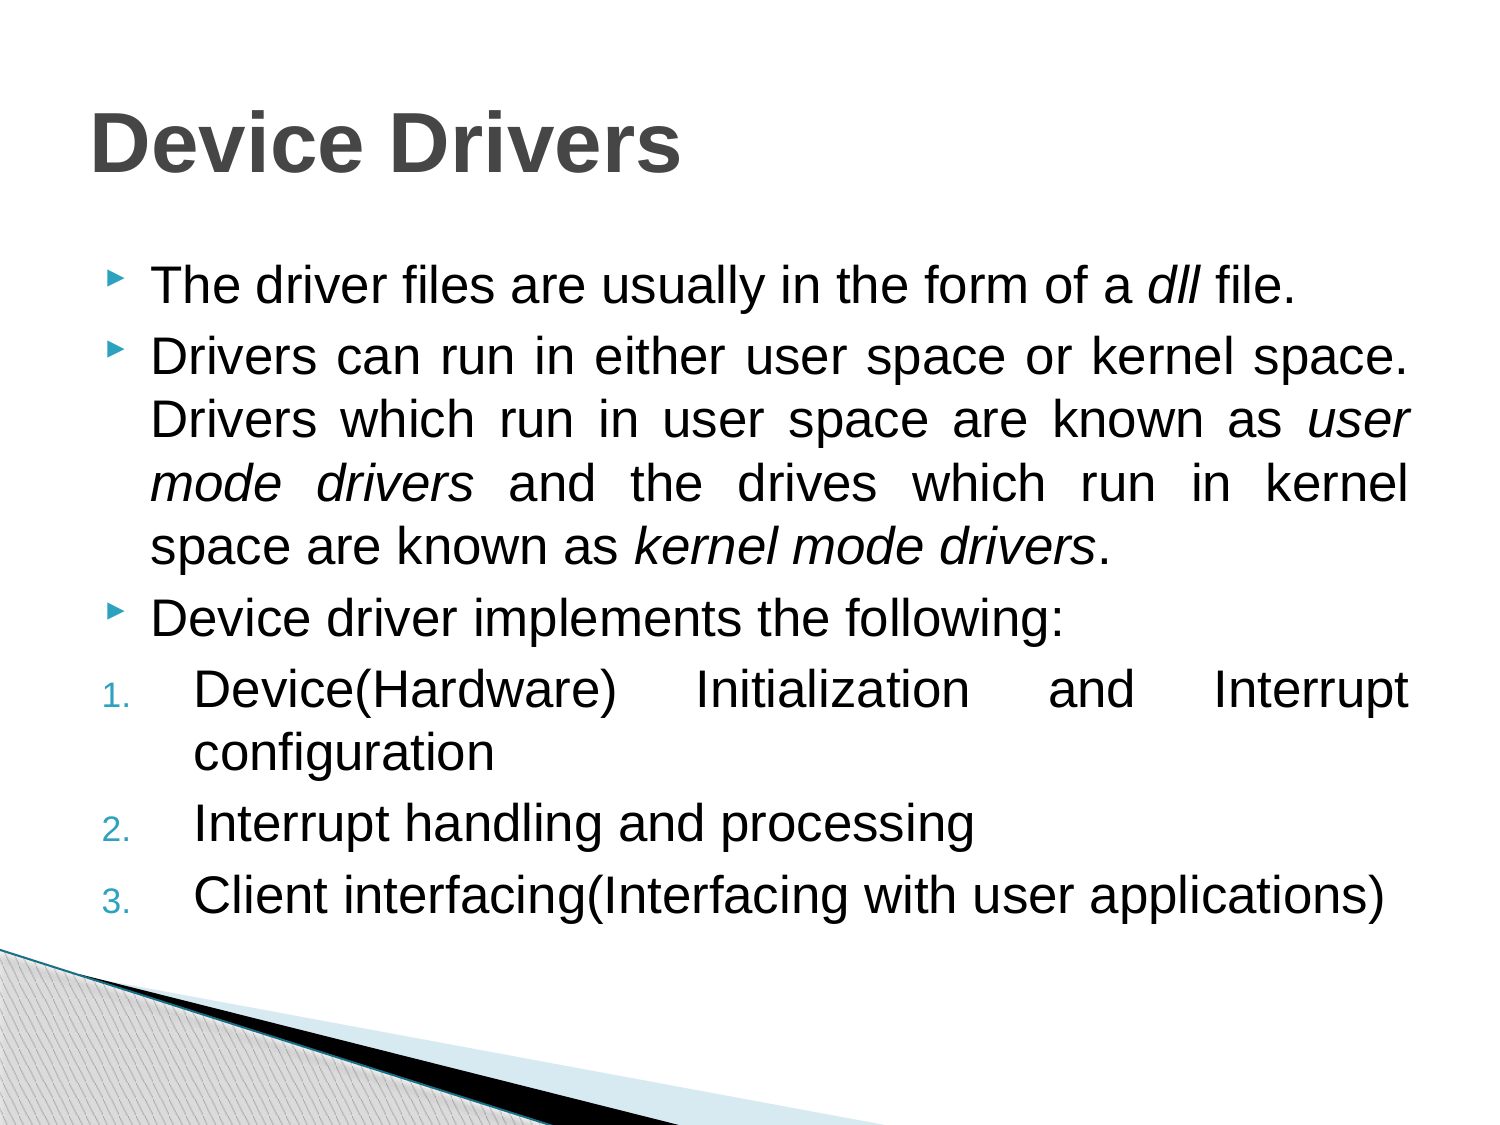

# Device Drivers
The driver files are usually in the form of a dll file.
Drivers can run in either user space or kernel space. Drivers which run in user space are known as user mode drivers and the drives which run in kernel space are known as kernel mode drivers.
Device driver implements the following:
Device(Hardware) Initialization and Interrupt configuration
Interrupt handling and processing
Client interfacing(Interfacing with user applications)